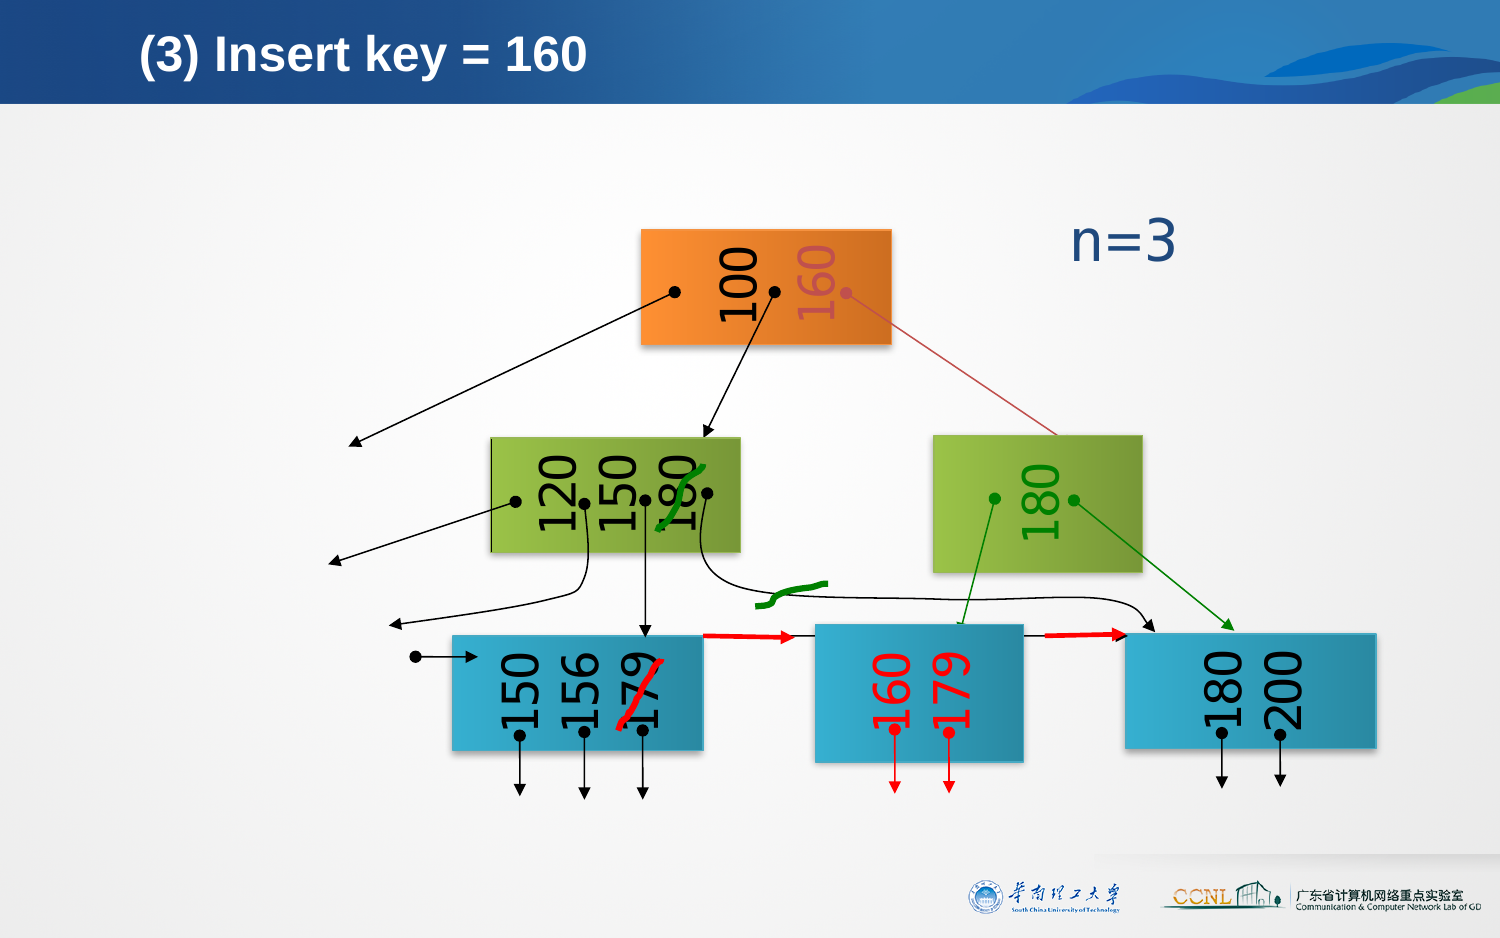

# (3) Insert key = 160
100

n=3
160

120
150
180
180

180
200
150
156
179
160
179